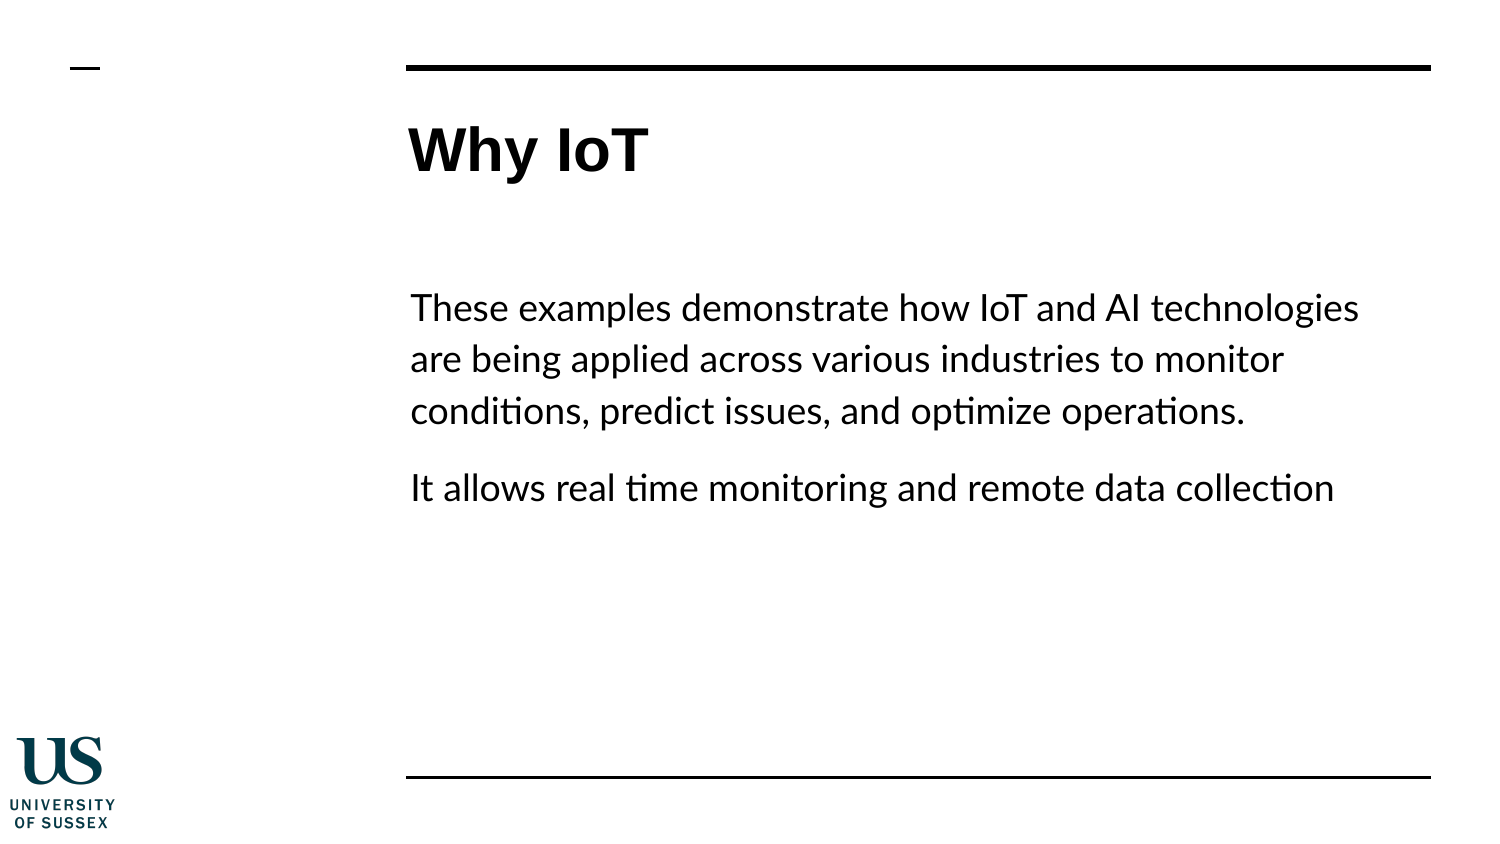

# Why IoT
These examples demonstrate how IoT and AI technologies are being applied across various industries to monitor conditions, predict issues, and optimize operations.
It allows real time monitoring and remote data collection